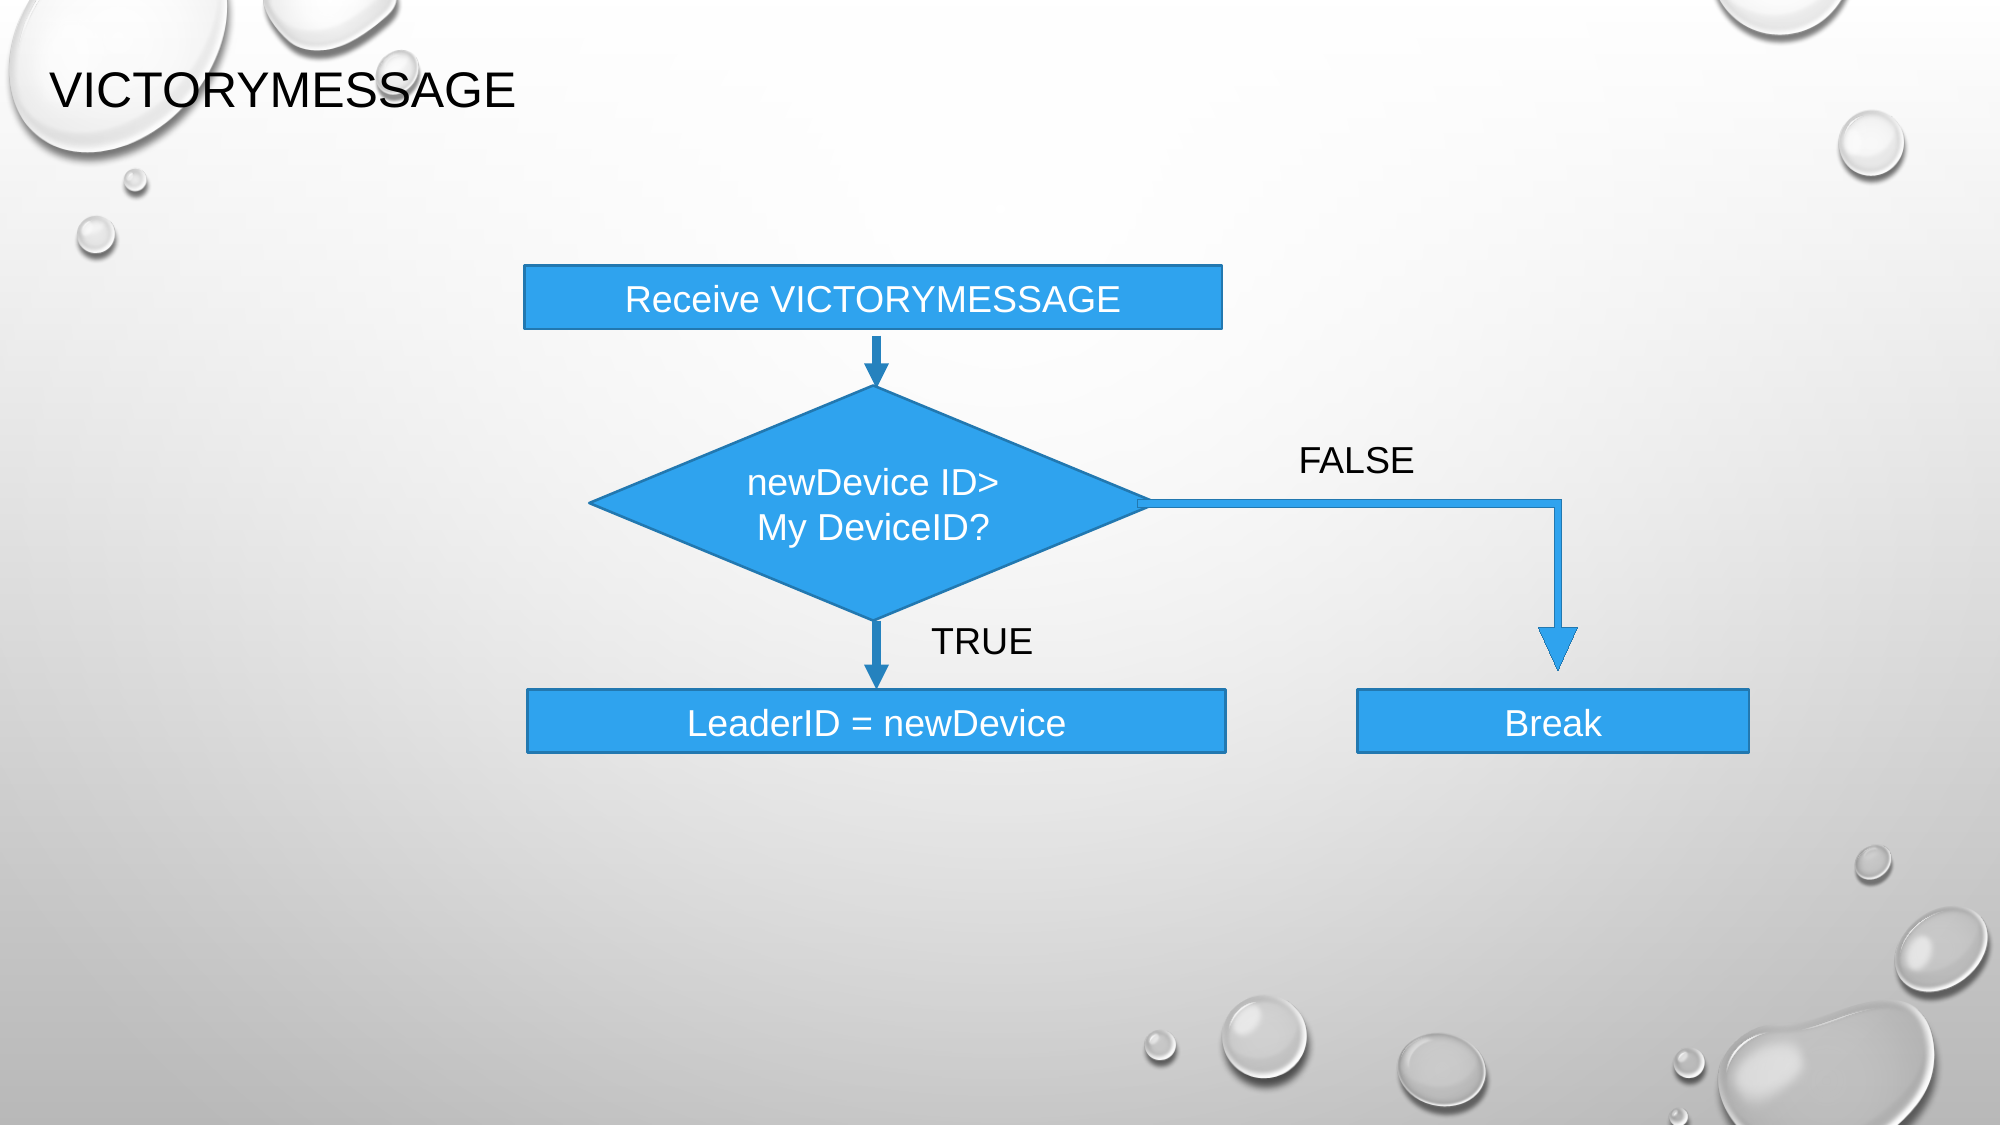

VICTORYMESSAGE
Receive VICTORYMESSAGE
newDevice ID> My DeviceID?
FALSE

TRUE
LeaderID = newDevice
Break